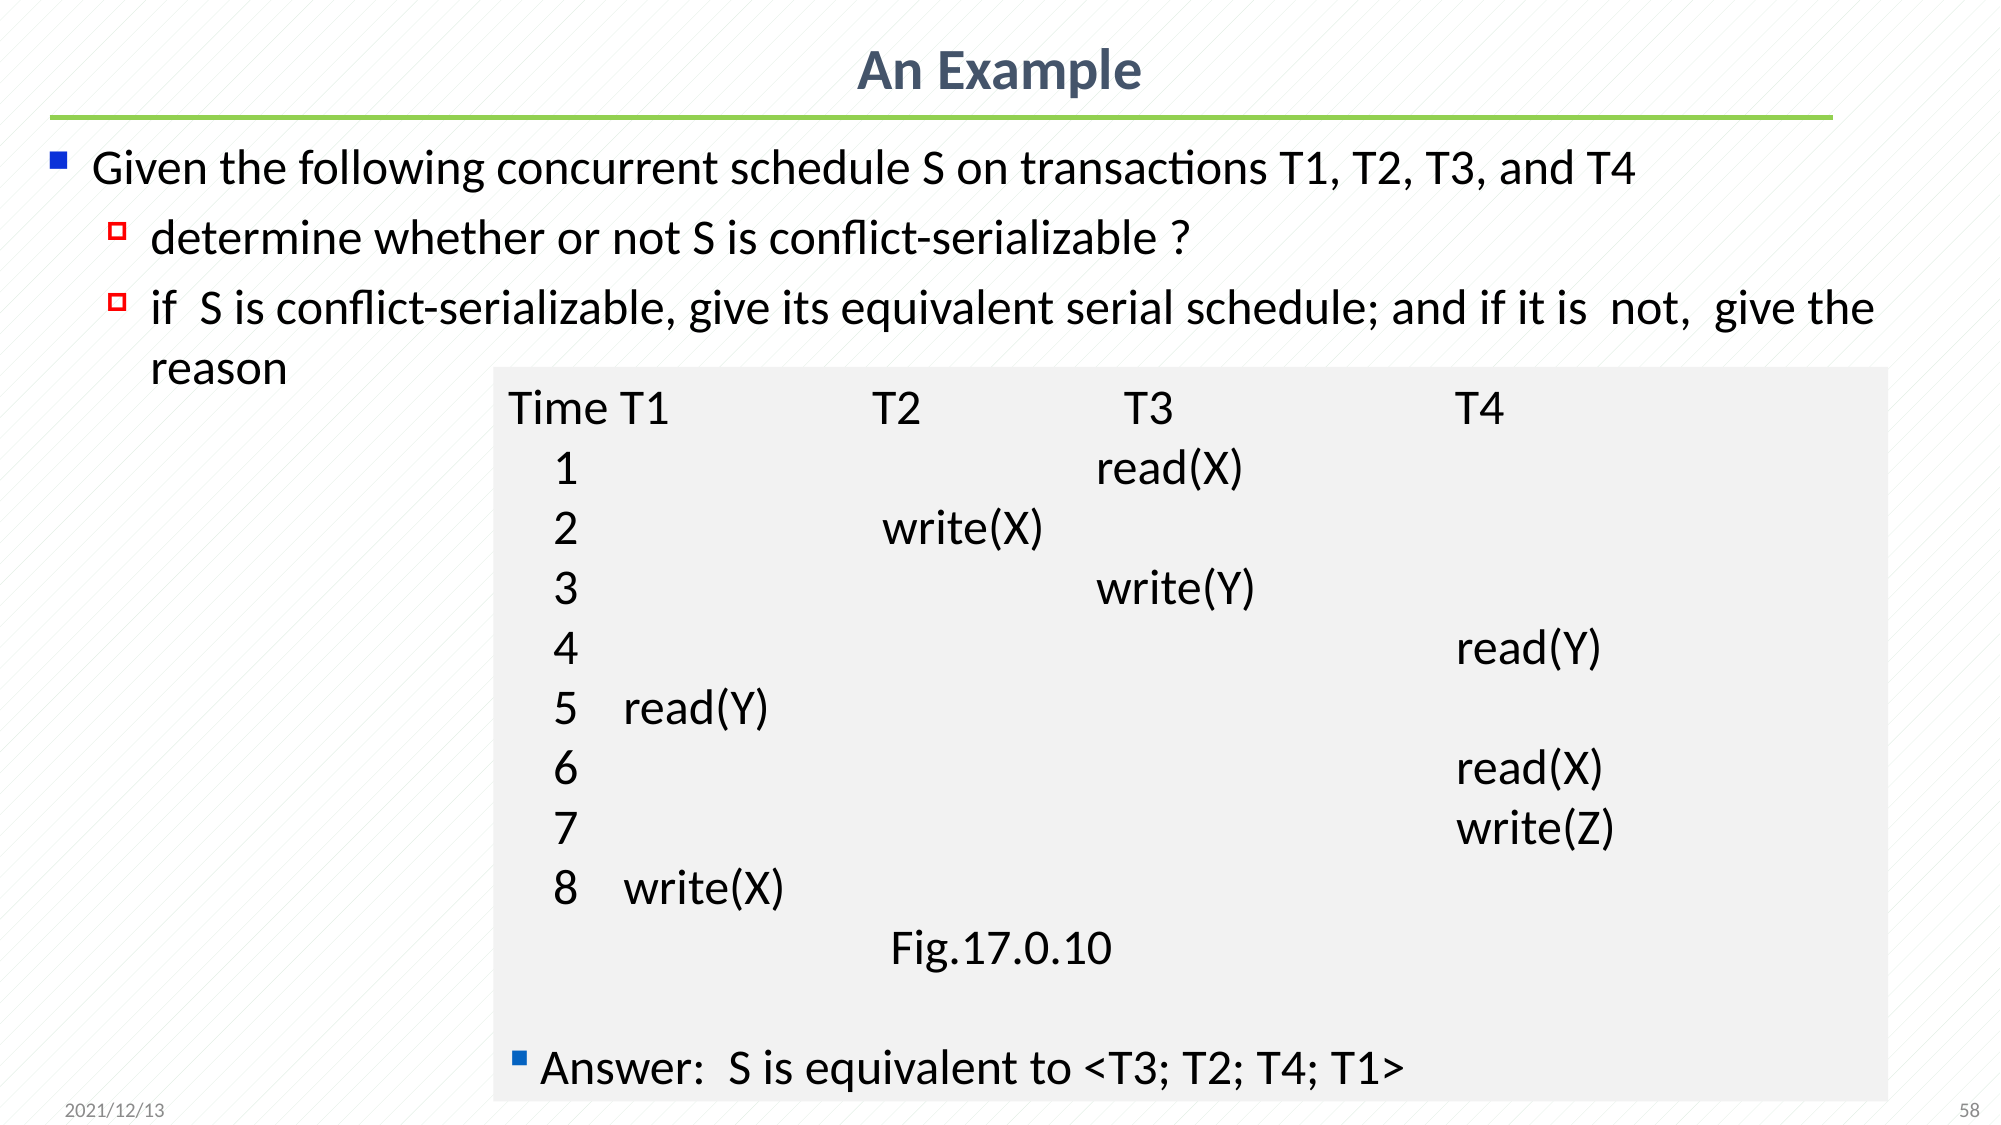

# An Example
Given the following concurrent schedule S on transactions T1, T2, T3, and T4
determine whether or not S is conflict-serializable ?
if  S is conflict-serializable, give its equivalent serial schedule; and if it is  not,  give the reason

Time T1                  T2                  T3                         T4
    1                                              read(X)
    2                           write(X)
    3                                              write(Y)
    4                                                                              read(Y)
    5    read(Y)
    6                                                                              read(X)
    7                                                                              write(Z)
    8    write(X)
                                  Fig.17.0.10

Answer:  S is equivalent to <T3; T2; T4; T1>
58
2021/12/13